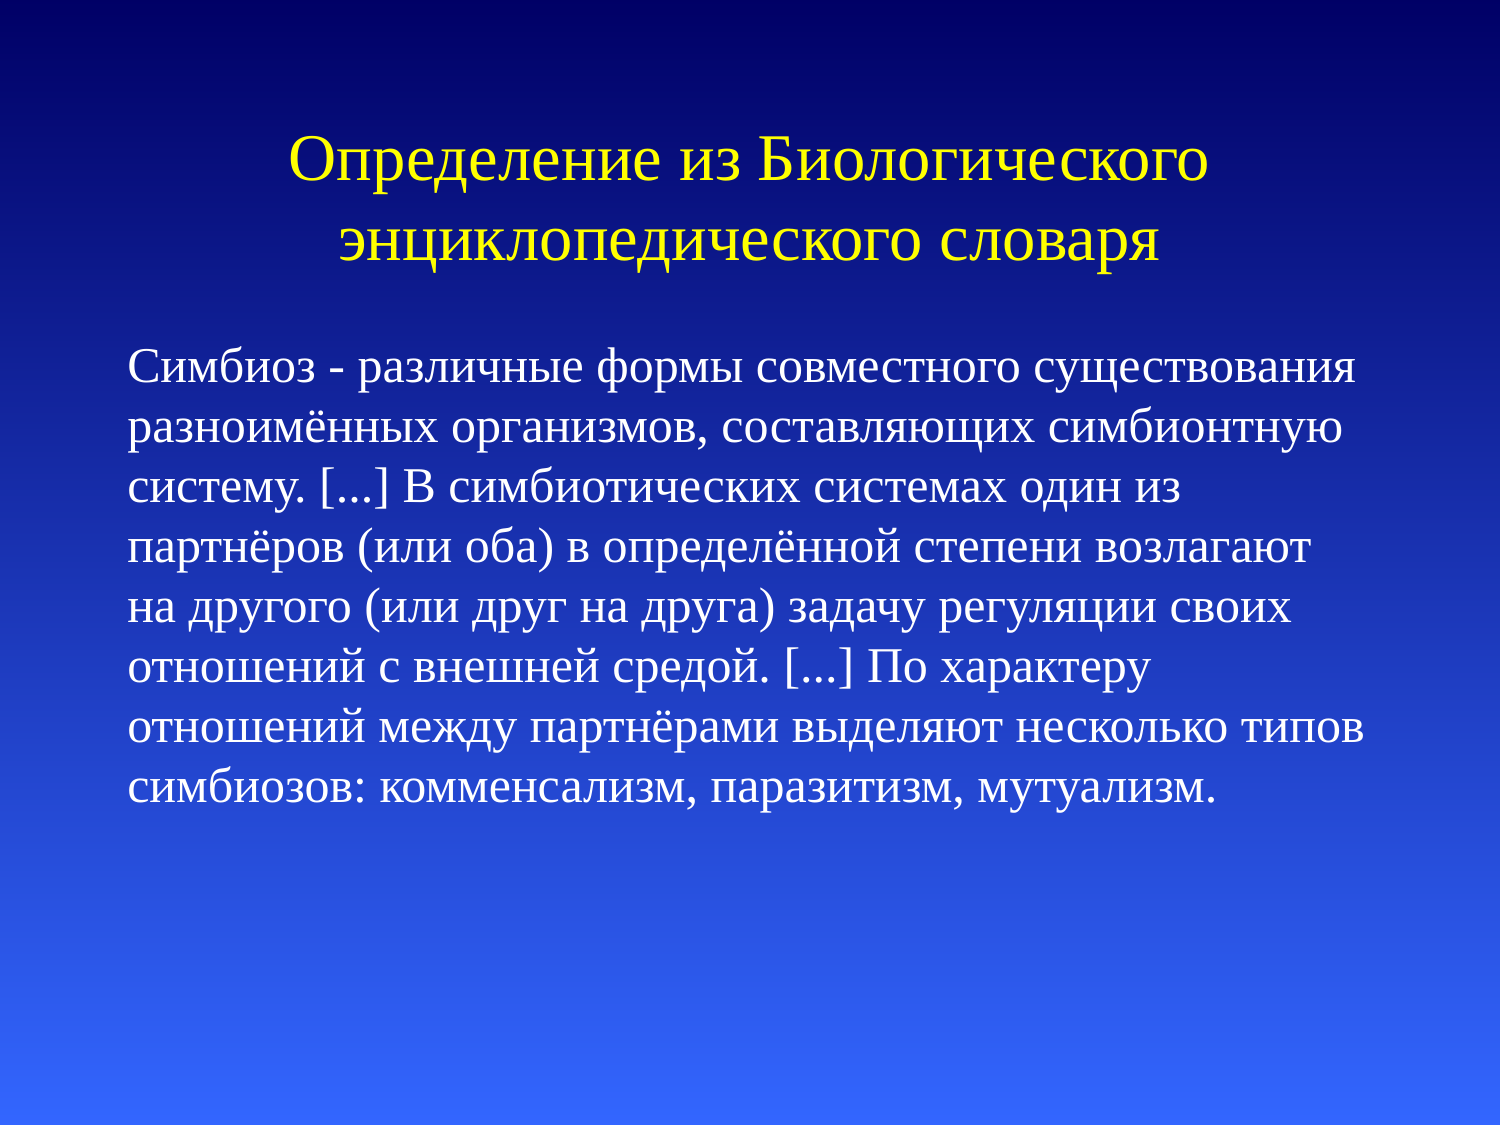

# Определение из Биологического энциклопедического словаря
Симбиоз - различные формы совместного существования разноимённых организмов, составляющих симбионтную систему. [...] В симбиотических системах один из партнёров (или оба) в определённой степени возлагают на другого (или друг на друга) задачу регуляции своих отношений с внешней средой. [...] По характеру отношений между партнёрами выделяют несколько типов симбиозов: комменсализм, паразитизм, мутуализм.